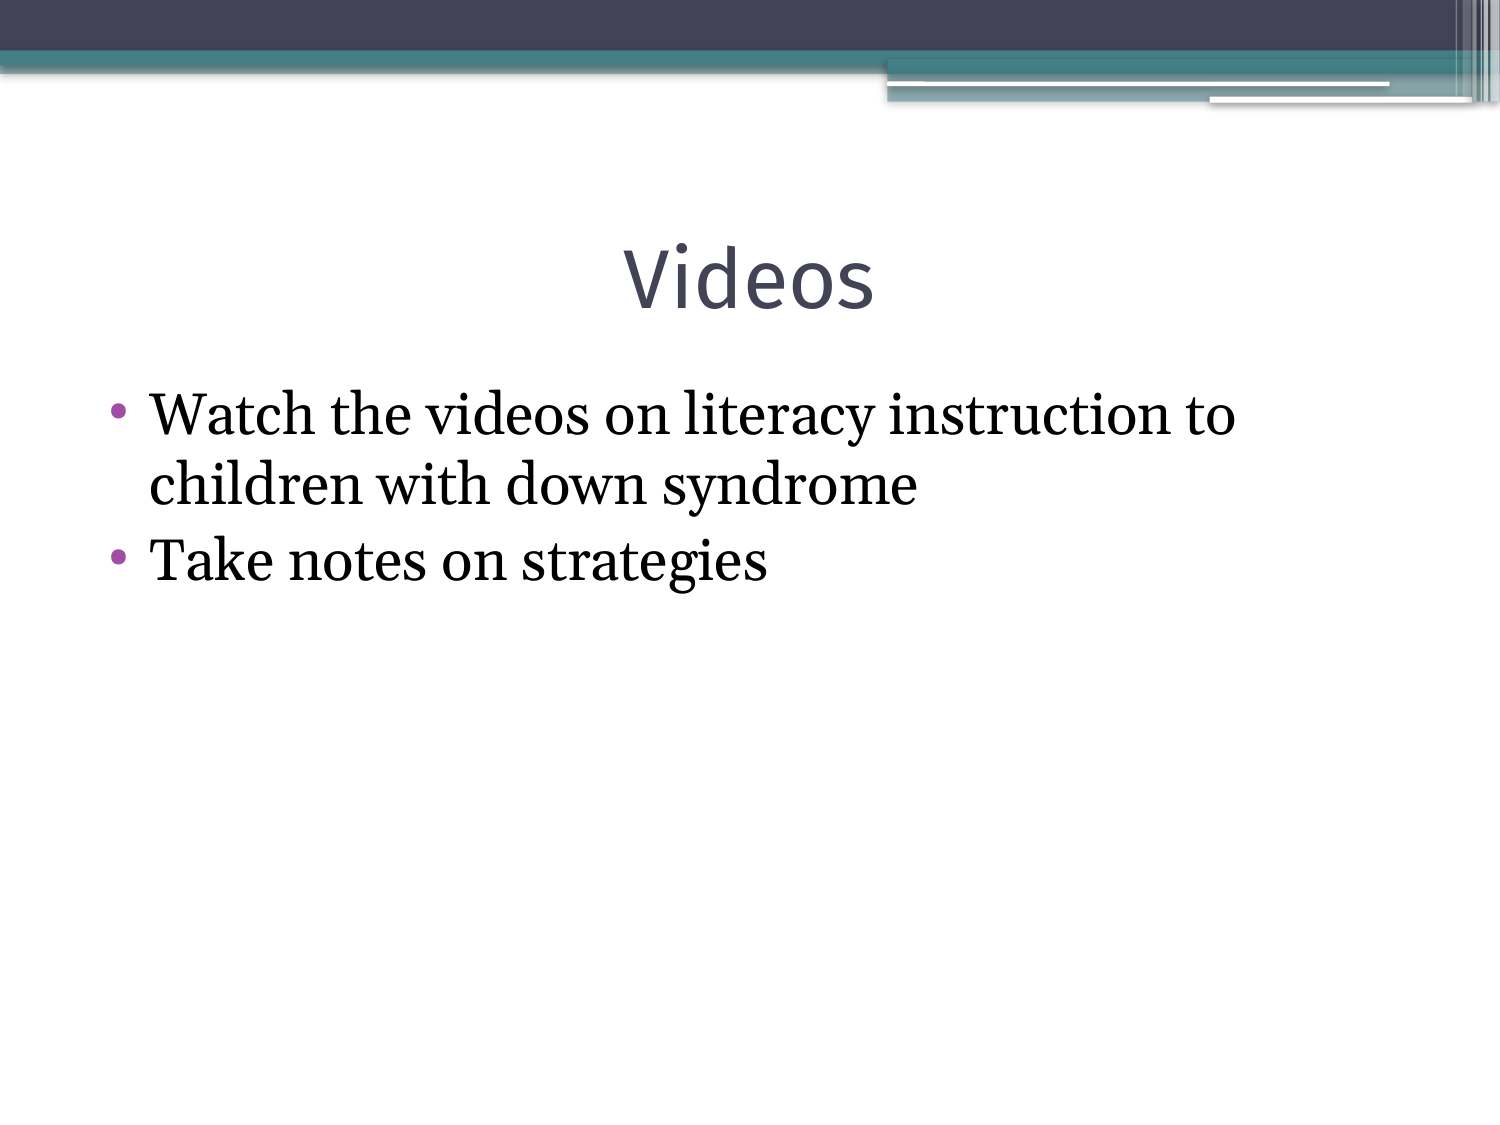

# Videos
Watch the videos on literacy instruction to children with down syndrome
Take notes on strategies